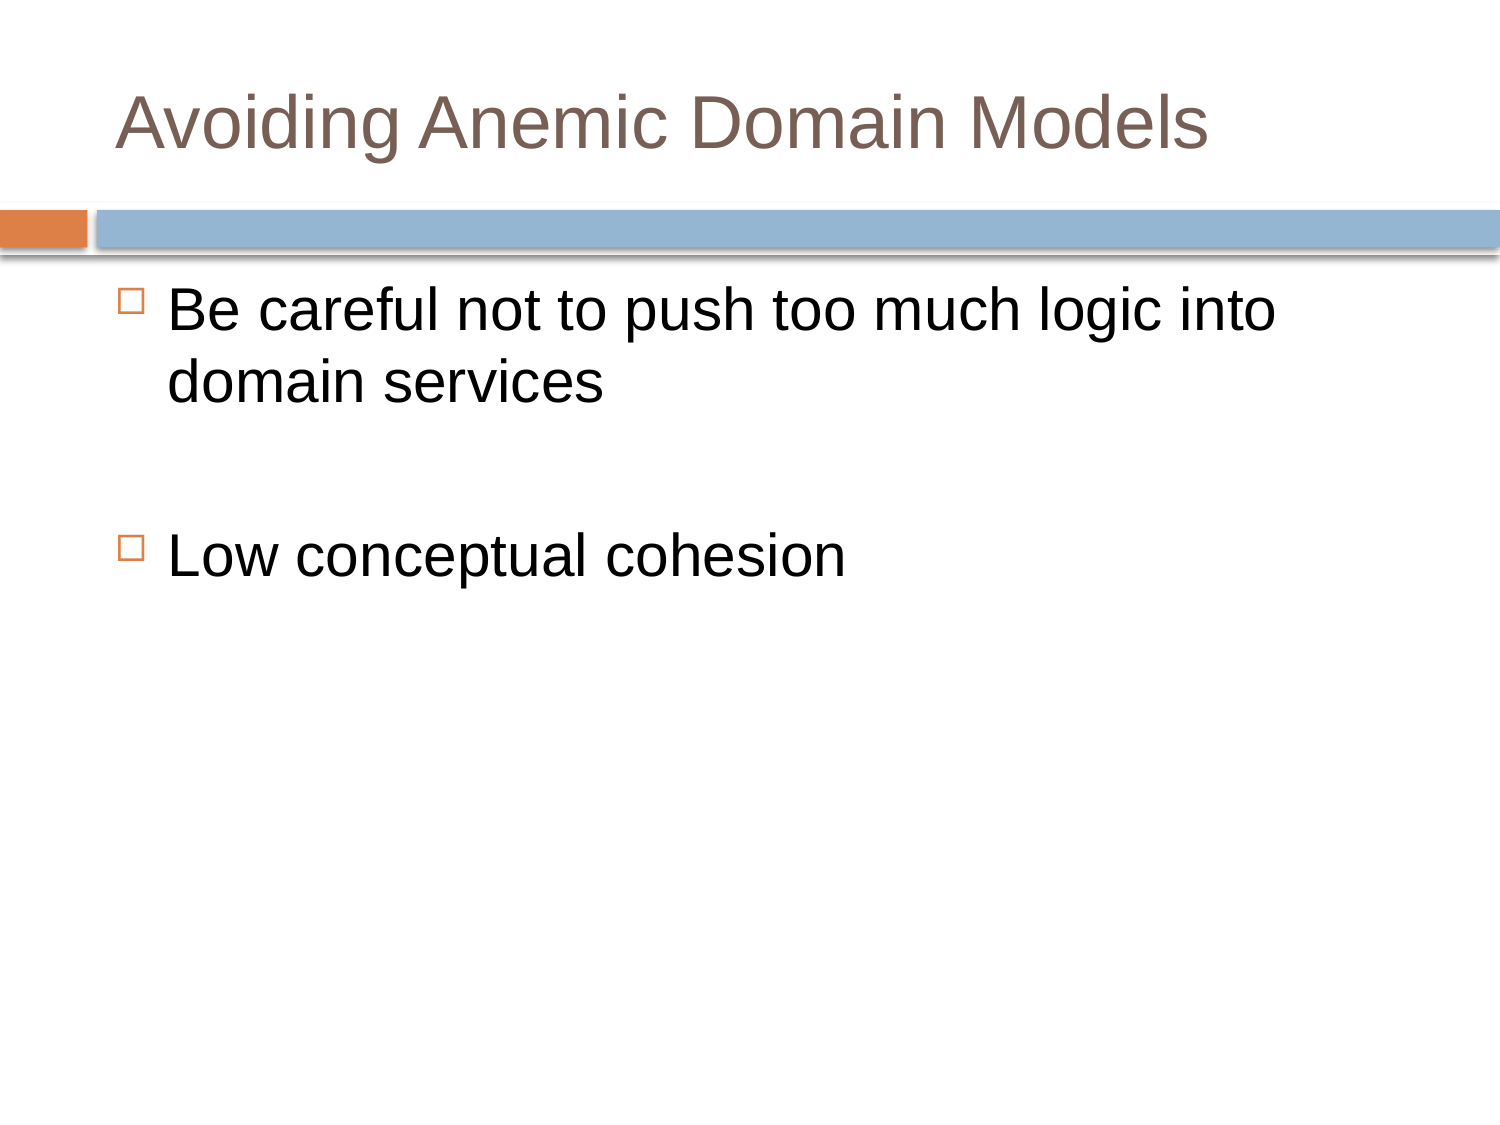

# Avoiding Anemic Domain Models
Be careful not to push too much logic into domain services

Low conceptual cohesion